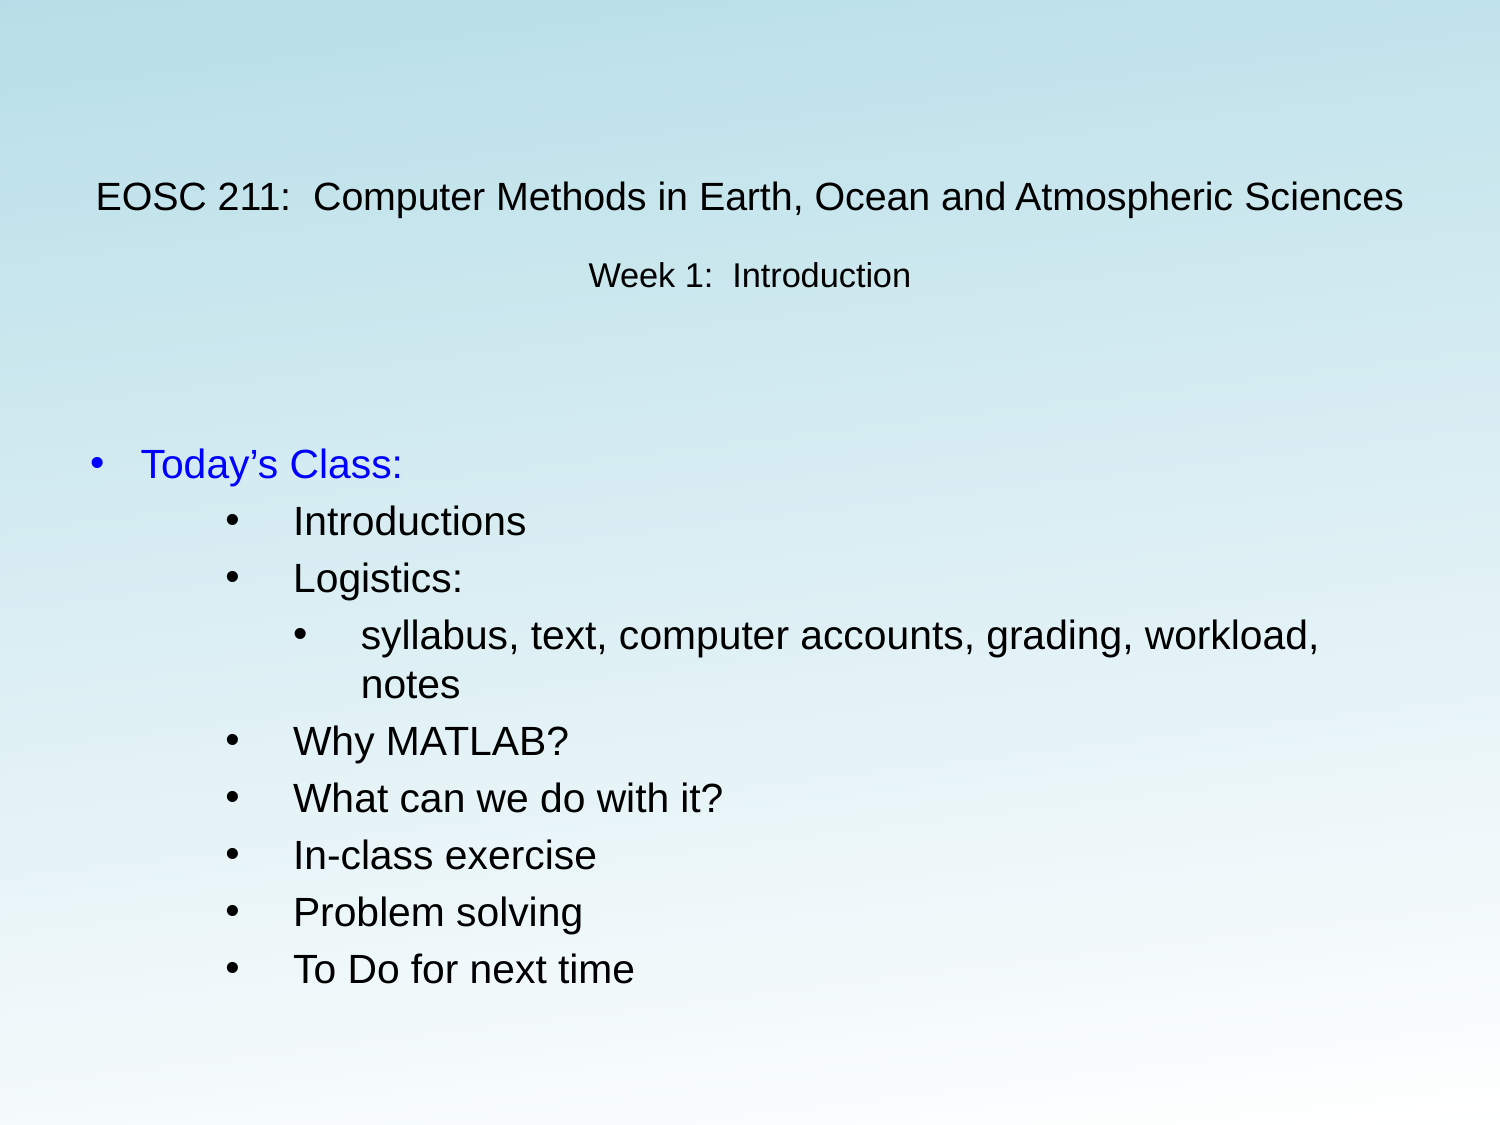

# EOSC 211:  Computer Methods in Earth, Ocean and Atmospheric Sciences Week 1:  Introduction
Today’s Class:
Introductions
Logistics:
syllabus, text, computer accounts, grading, workload, notes
Why MATLAB?
What can we do with it?
In-class exercise
Problem solving
To Do for next time